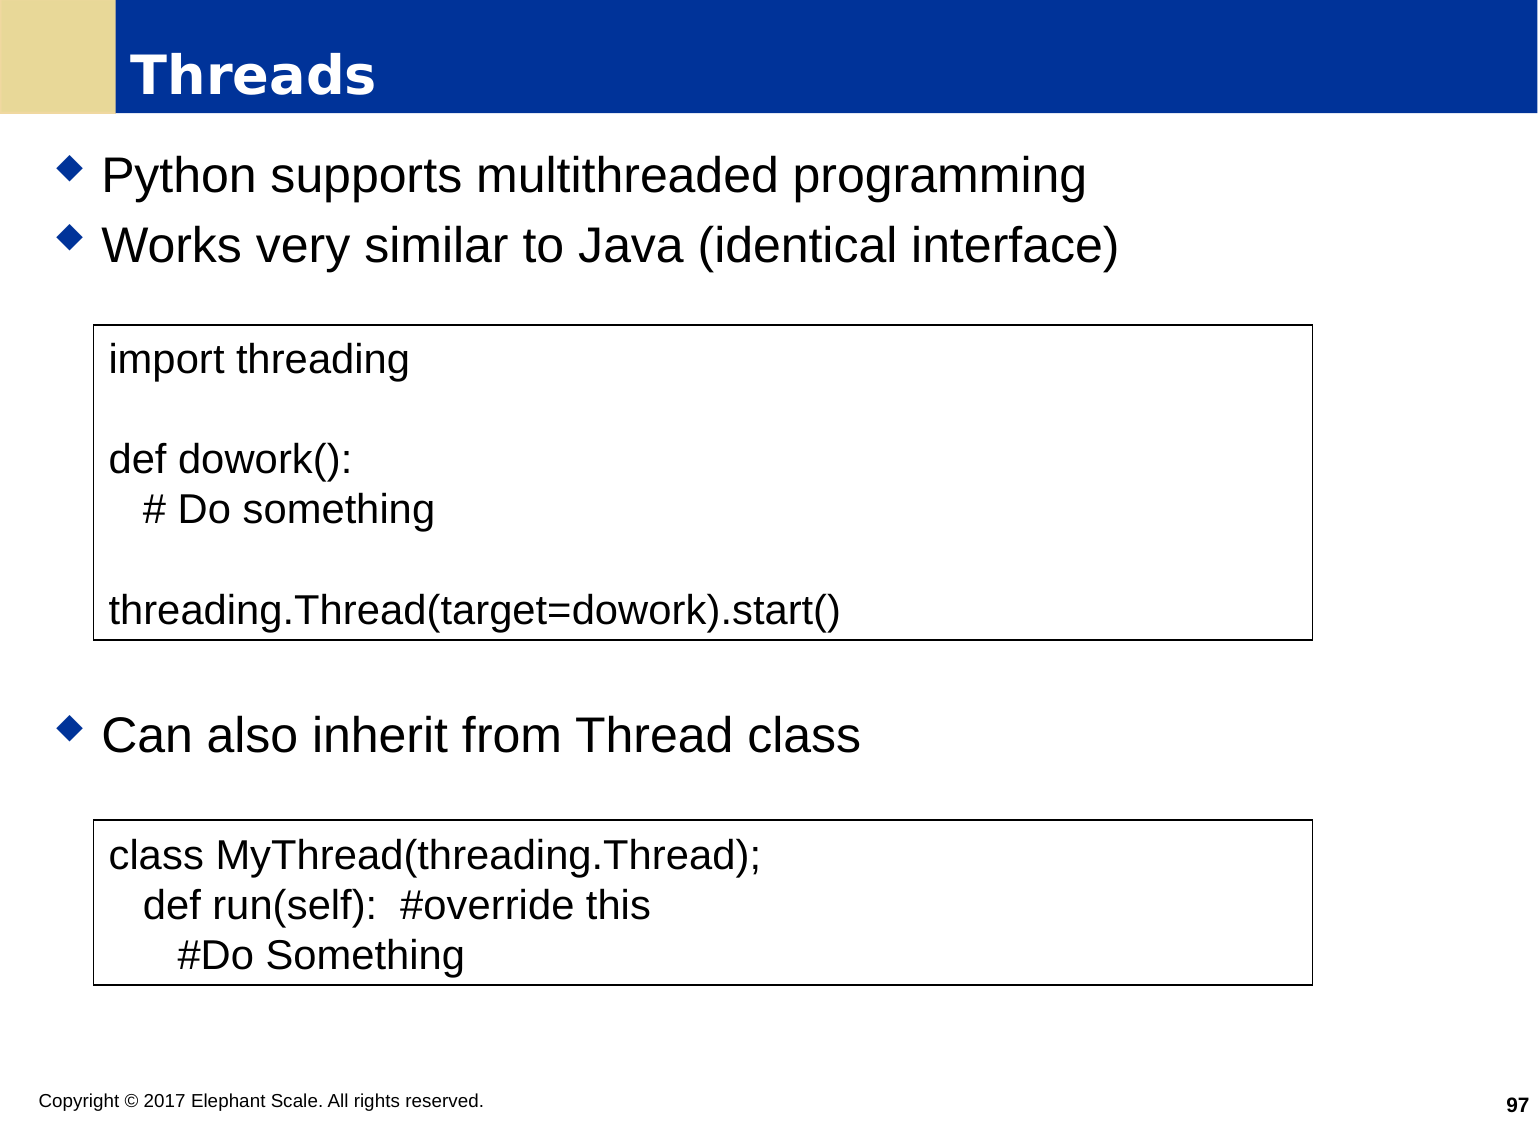

# Threads
Python supports multithreaded programming
Works very similar to Java (identical interface)

Can also inherit from Thread class
import threading

def dowork():
   # Do something

threading.Thread(target=dowork).start()
class MyThread(threading.Thread);
   def run(self):  #override this
      #Do Something
97
Copyright © 2017 Elephant Scale. All rights reserved.